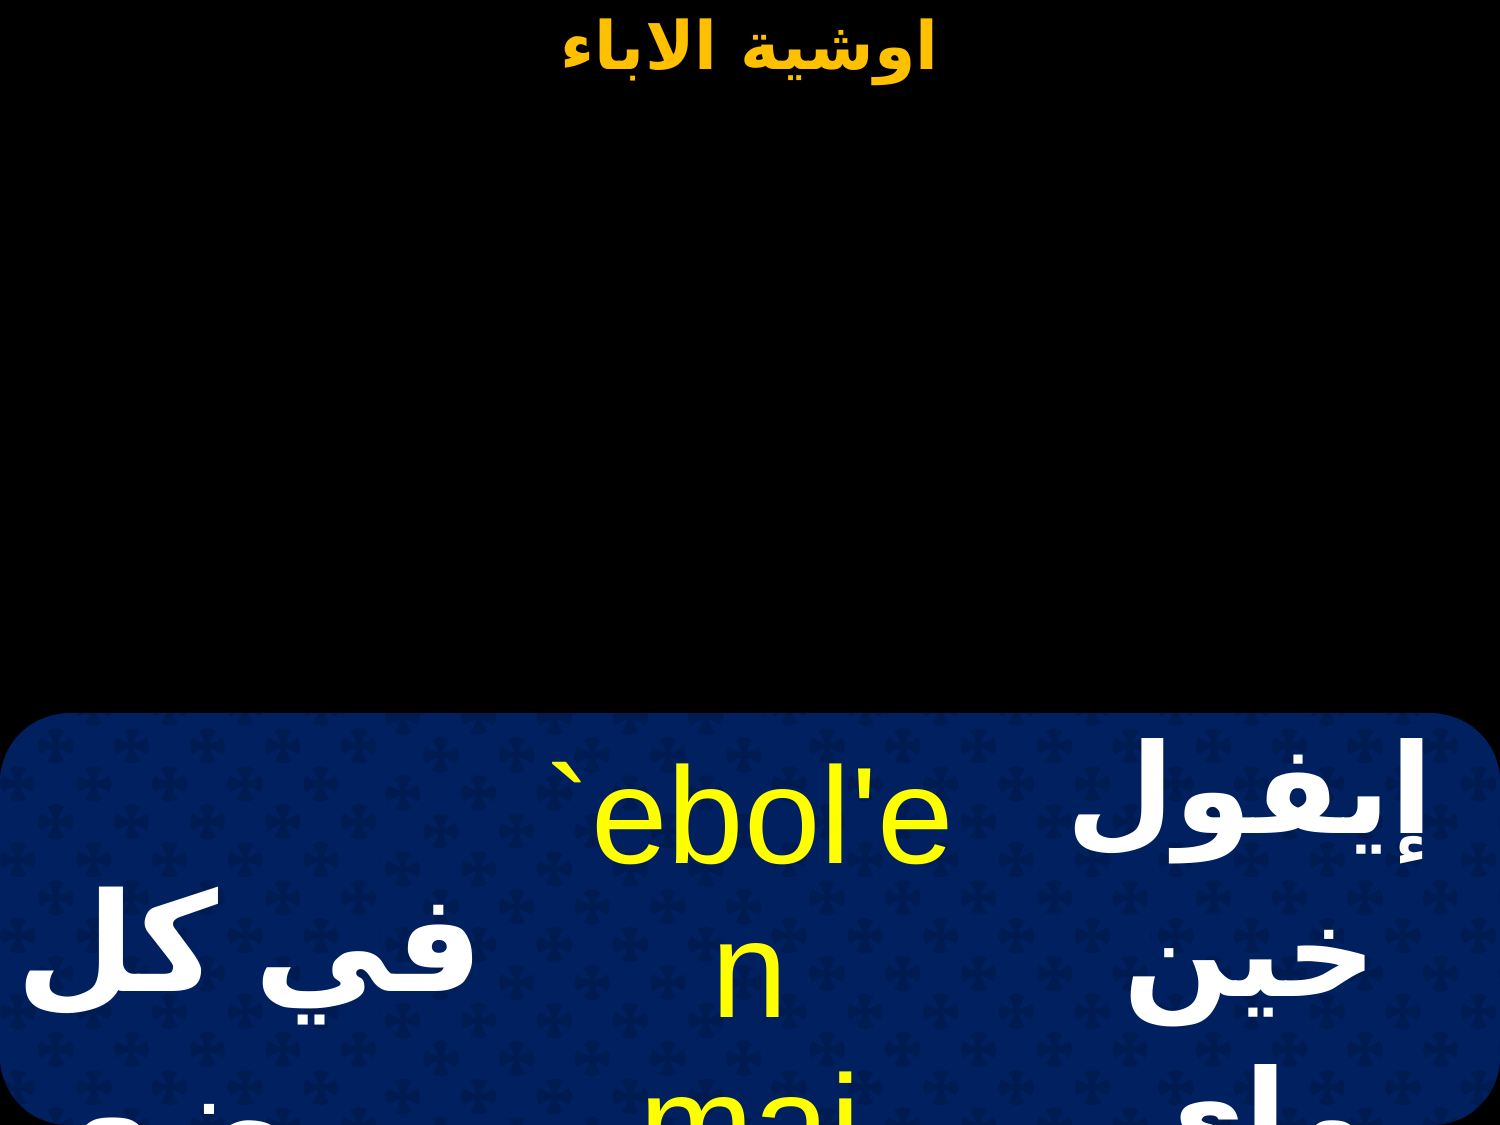

| في كل موضع | `ebol'en mai niben | إيفول خين ماي نيفين |
| --- | --- | --- |